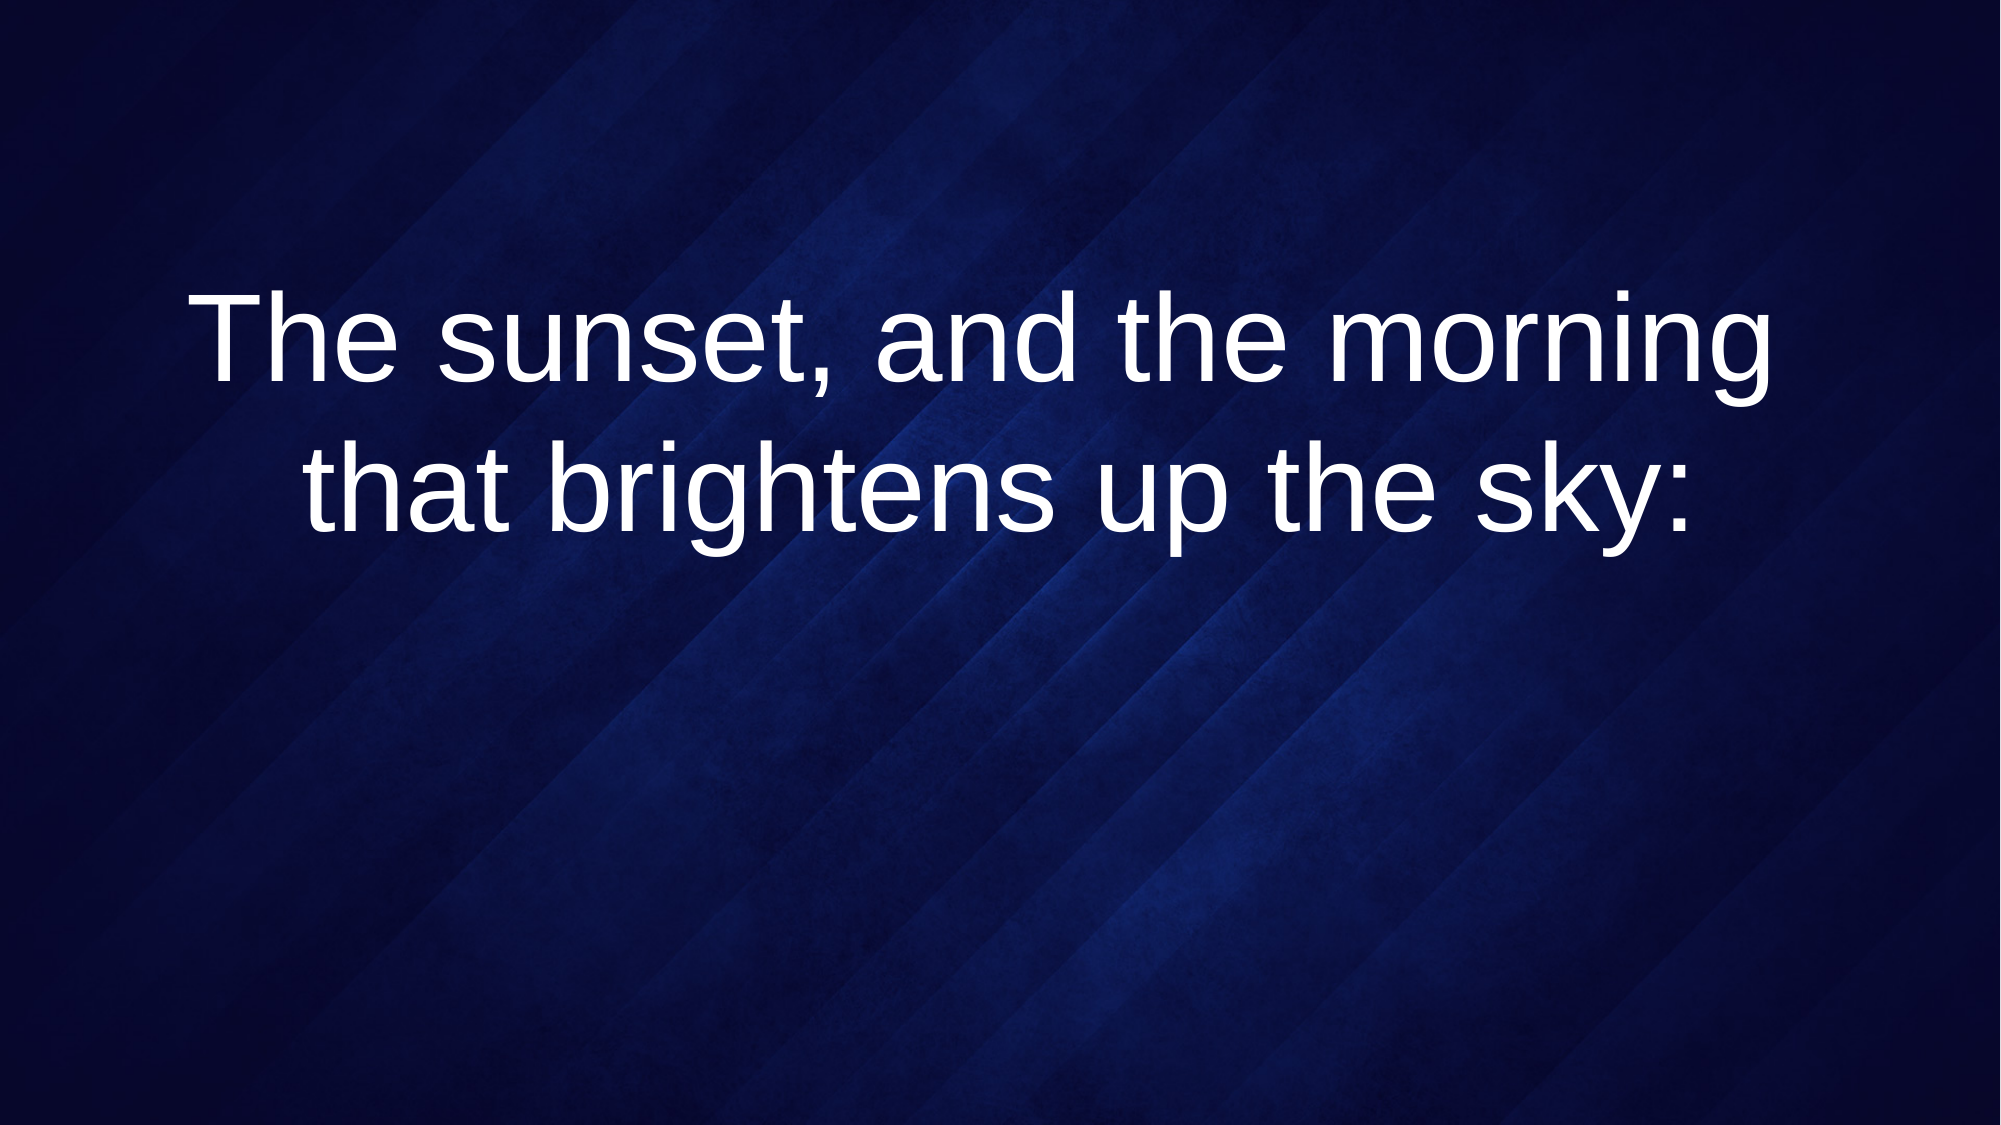

# The sunset, and the morning that brightens up the sky: